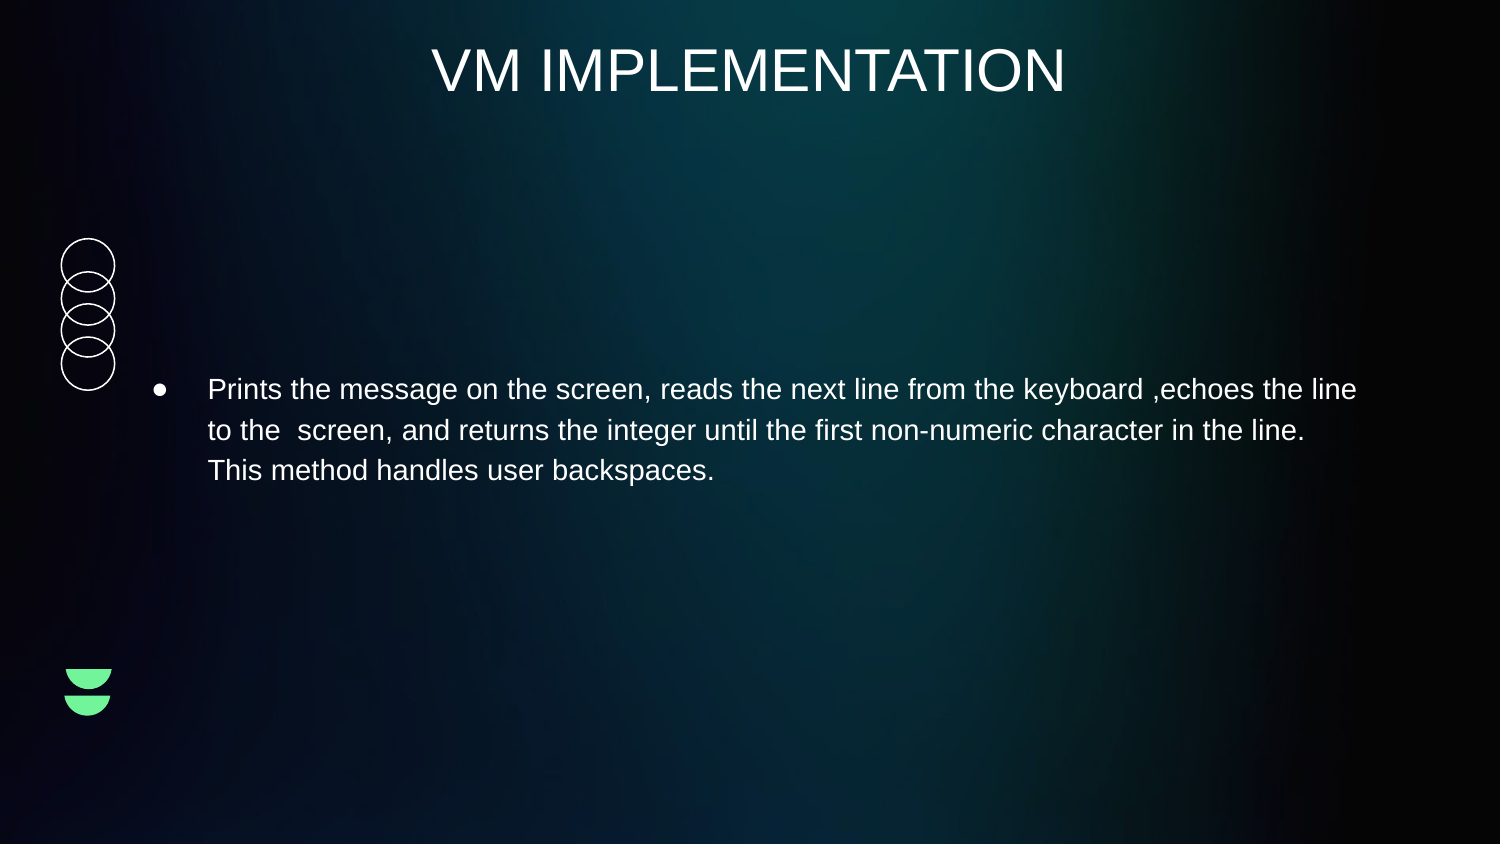

# VM IMPLEMENTATION
Prints the message on the screen, reads the next line from the keyboard ,echoes the line to the  screen, and returns the integer until the first non-numeric character in the line. This method handles user backspaces.